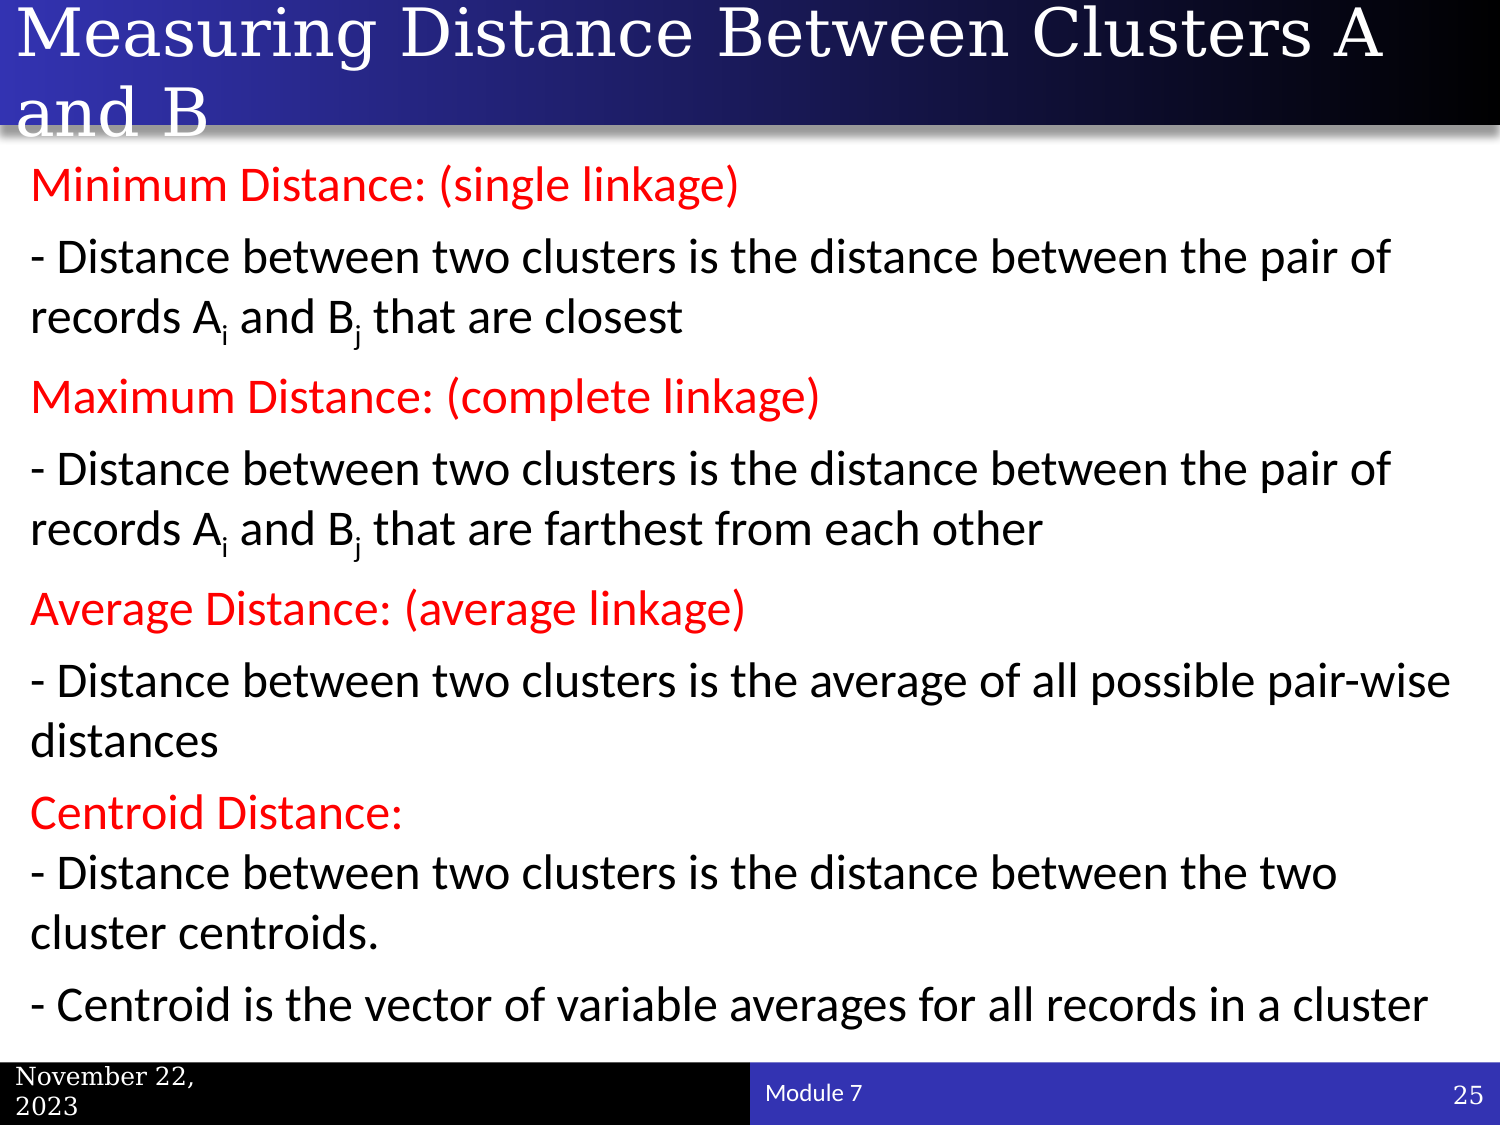

# Measuring Distance Between Clusters A and B
Minimum Distance: (single linkage)
- Distance between two clusters is the distance between the pair of records Ai and Bj that are closest
Maximum Distance: (complete linkage)
- Distance between two clusters is the distance between the pair of records Ai and Bj that are farthest from each other
Average Distance: (average linkage)
- Distance between two clusters is the average of all possible pair-wise distances
Centroid Distance:
- Distance between two clusters is the distance between the two cluster centroids.
- Centroid is the vector of variable averages for all records in a cluster

November 22, 2023
25
Module 7